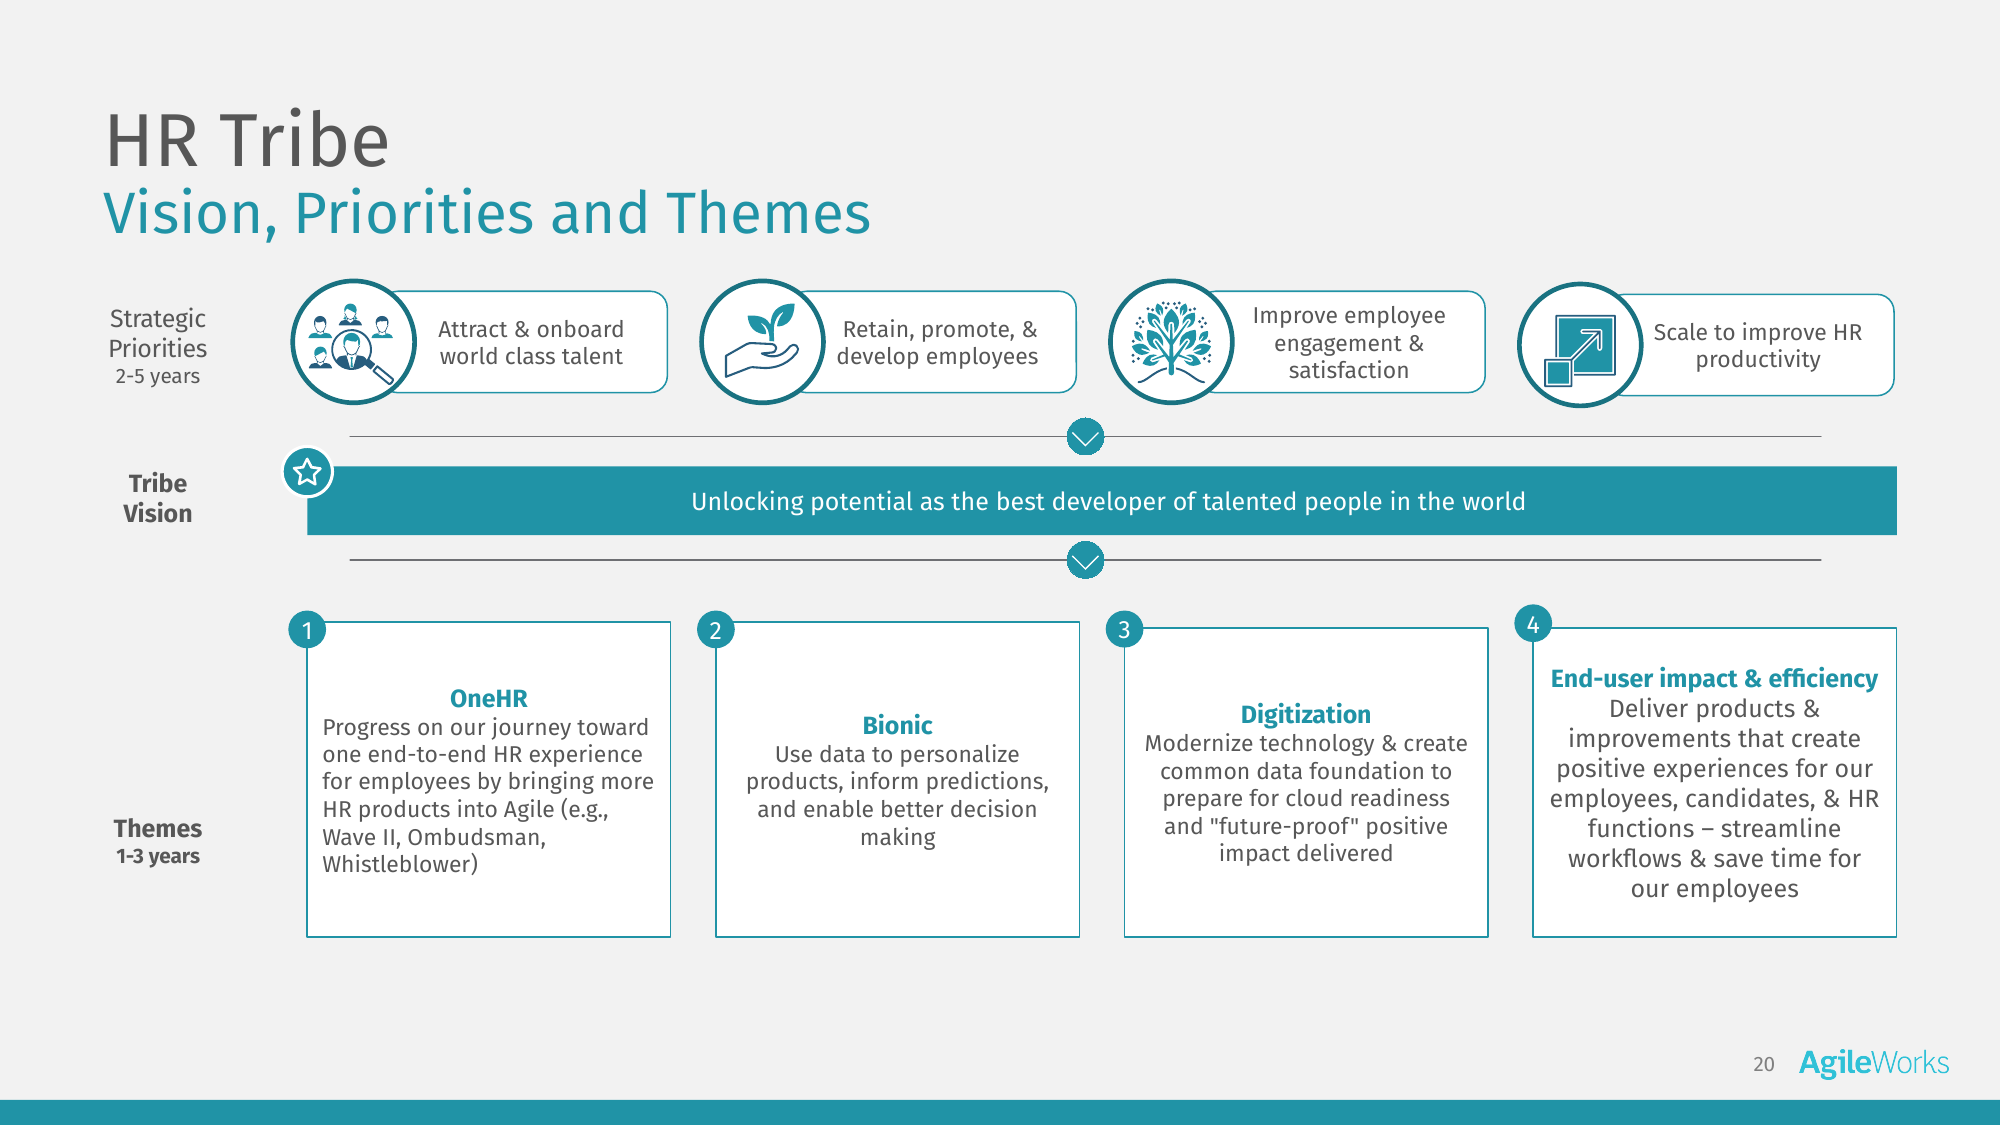

# HR Tribe Vision, Priorities and Themes

Attract & onboard world class talent

Retain, promote, & develop employees
Improve employee engagement & satisfaction

Scale to improve HR productivity
Strategic Priorities
2-5 years

Unlocking potential as the best developer of talented people in the world
Tribe
Vision

4
End-user impact & efficiency
Deliver products & improvements that create positive experiences for our employees, candidates, & HR functions – streamline workflows & save time for our employees
1
OneHR
Progress on our journey toward one end-to-end HR experience for employees by bringing more HR products into Agile (e.g., Wave II, Ombudsman, Whistleblower)
3
Digitization
Modernize technology & create common data foundation to prepare for cloud readiness and "future-proof" positive impact delivered
2
Bionic
Use data to personalize products, inform predictions, and enable better decision making
Themes
1-3 years